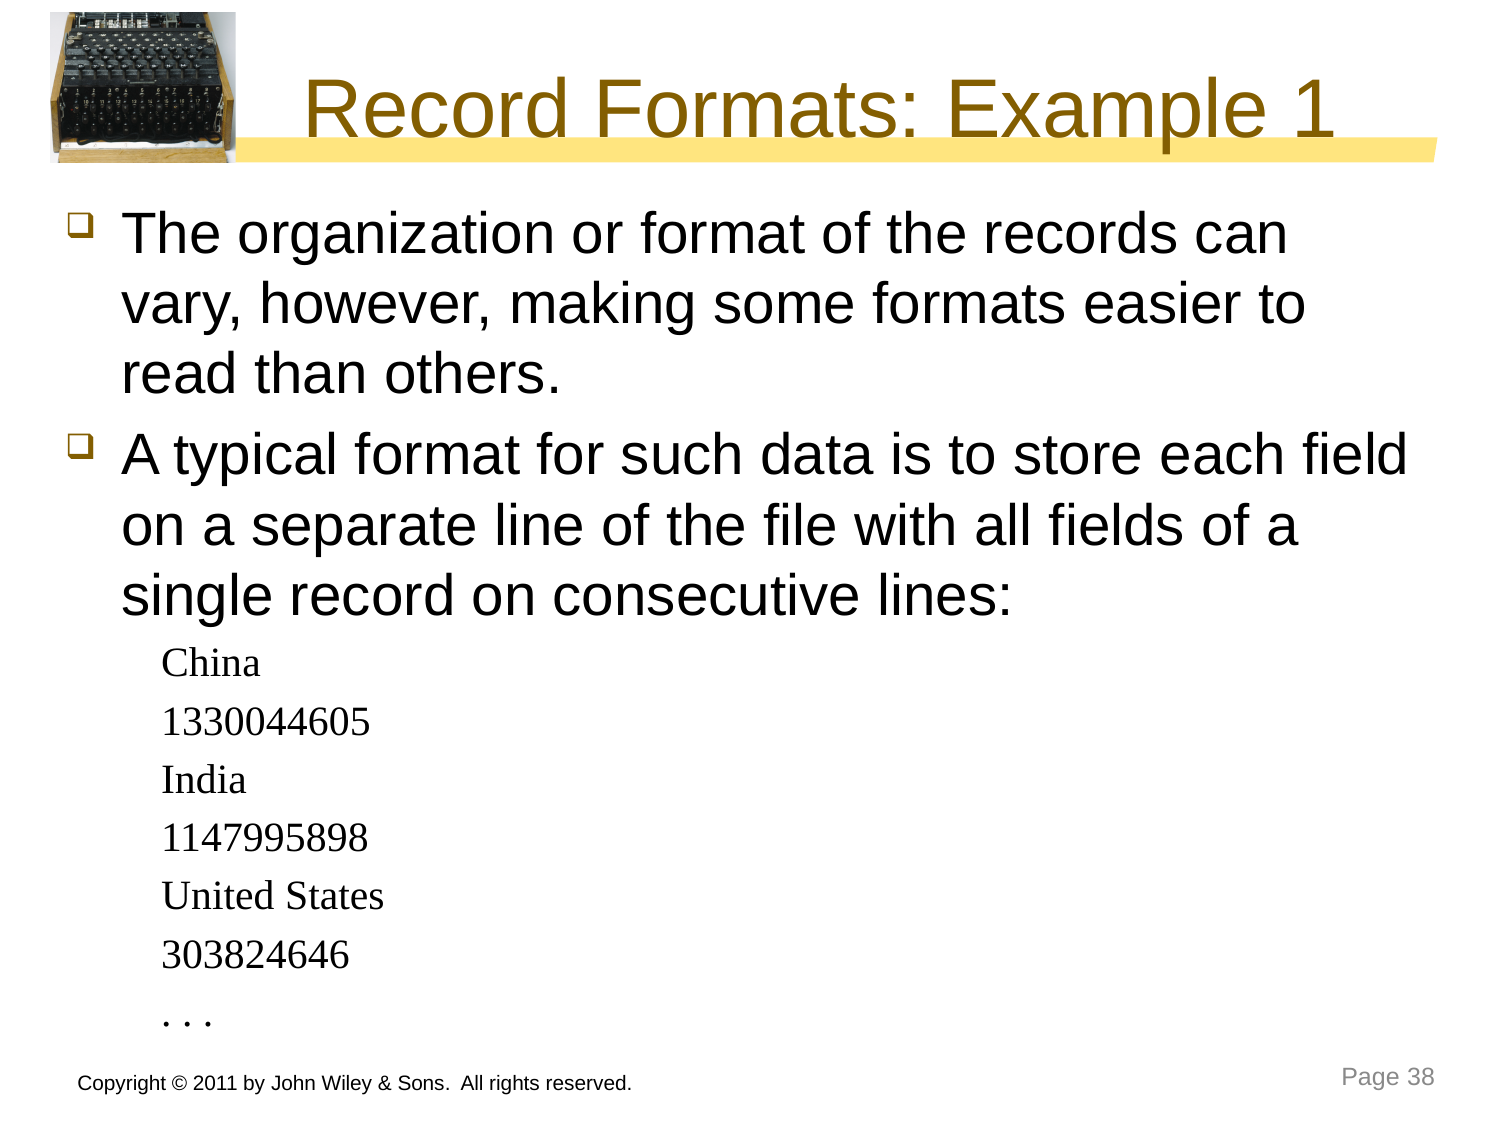

# Record Formats: Example 1
The organization or format of the records can vary, however, making some formats easier to read than others.
A typical format for such data is to store each field on a separate line of the file with all fields of a single record on consecutive lines:
  China
  1330044605
  India
  1147995898
  United States
  303824646
  . . .

Copyright © 2011 by John Wiley & Sons.  All rights reserved.
Page 38